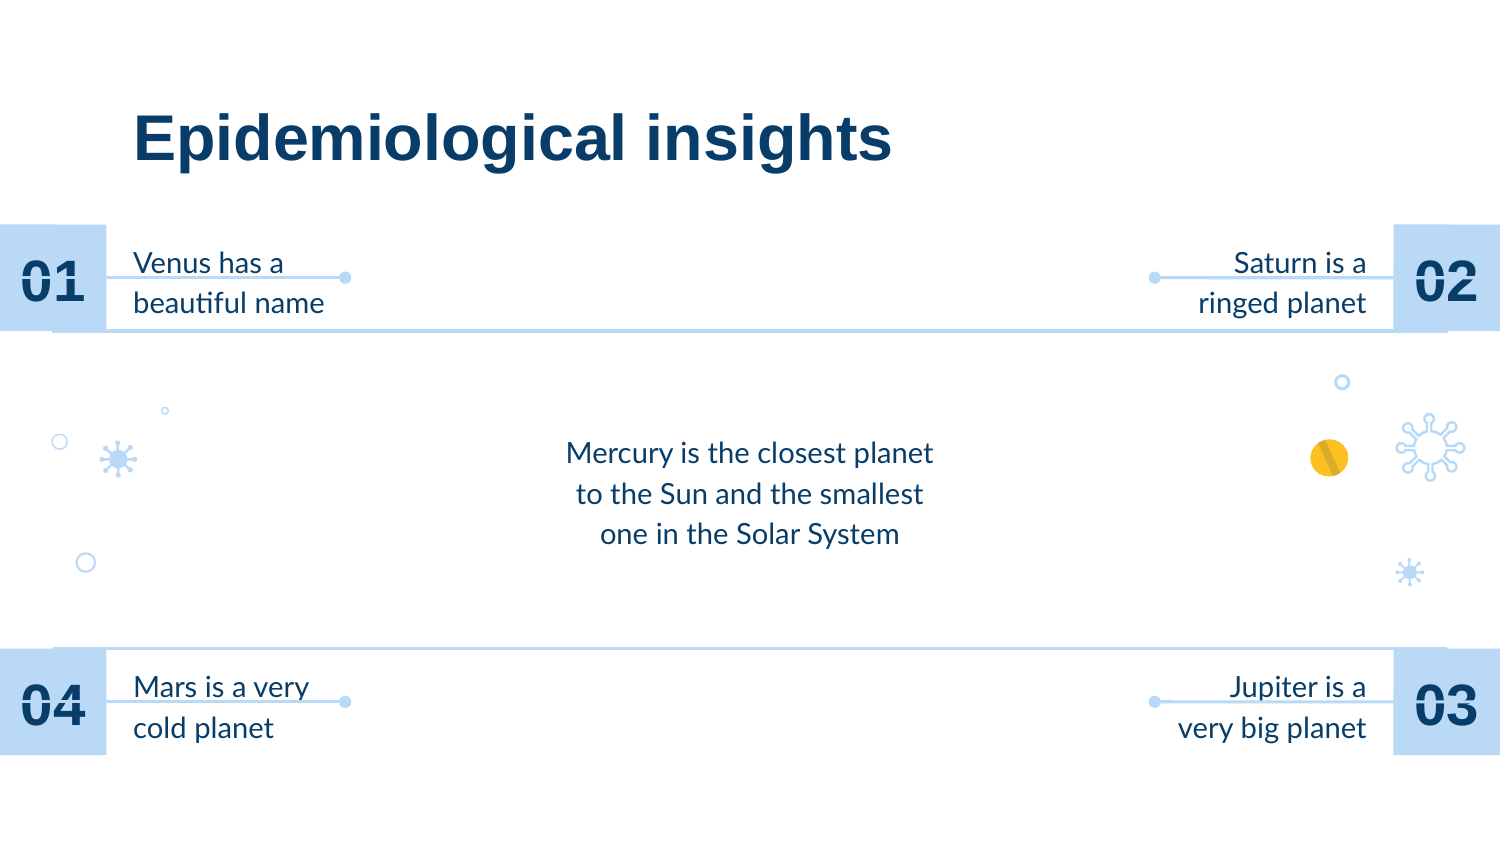

# Epidemiological insights
Venus has a beautiful name
Saturn is a ringed planet
01
02

Mercury is the closest planet to the Sun and the smallest one in the Solar System

Mars is a very cold planet
Jupiter is a very big planet
04
03